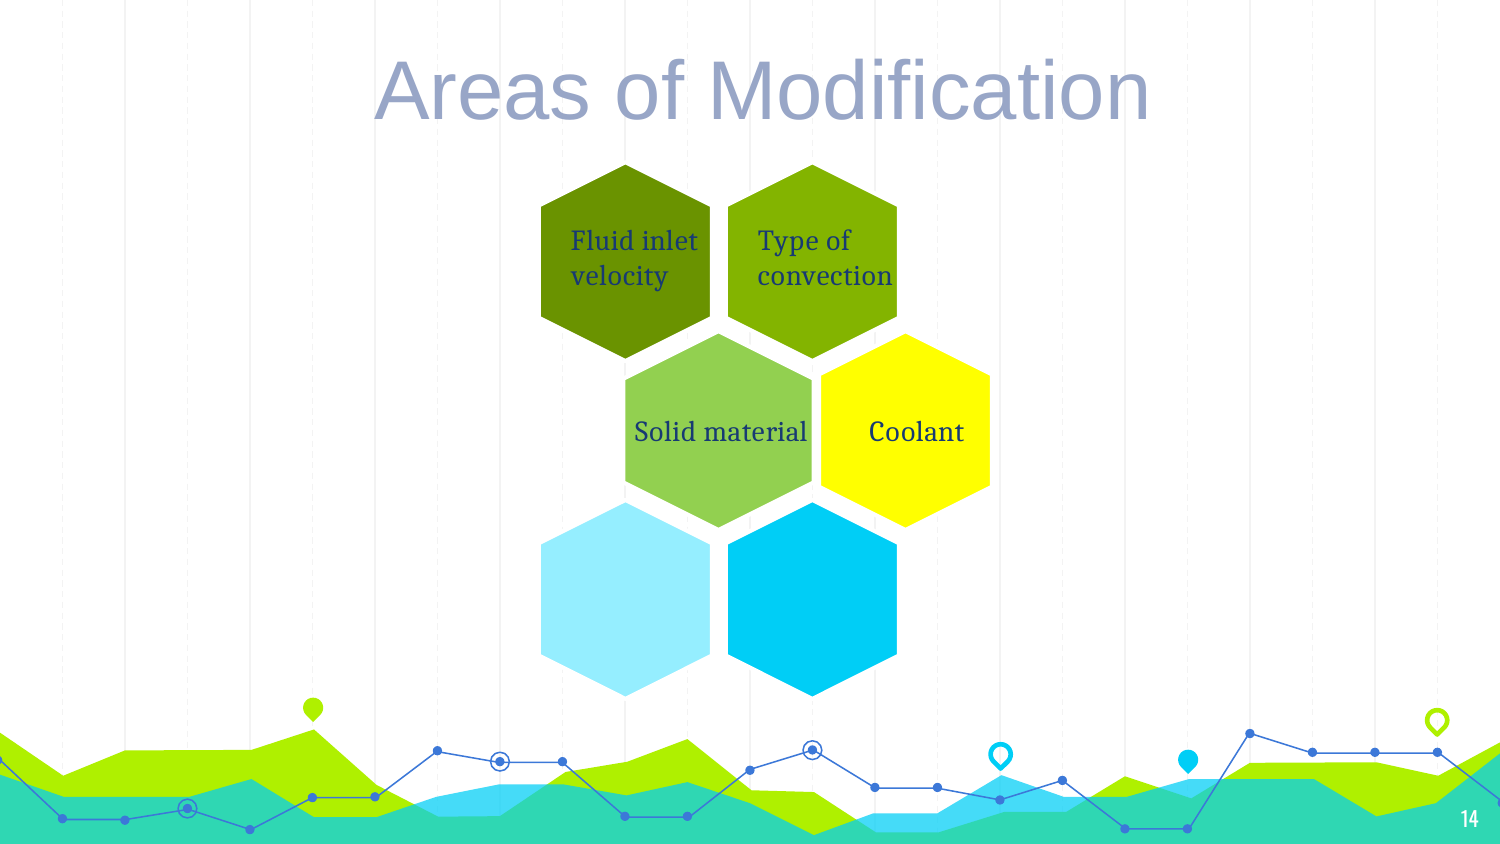

Areas of Modification

Fluid inlet velocity
Type of convection

Solid material

Coolant
14